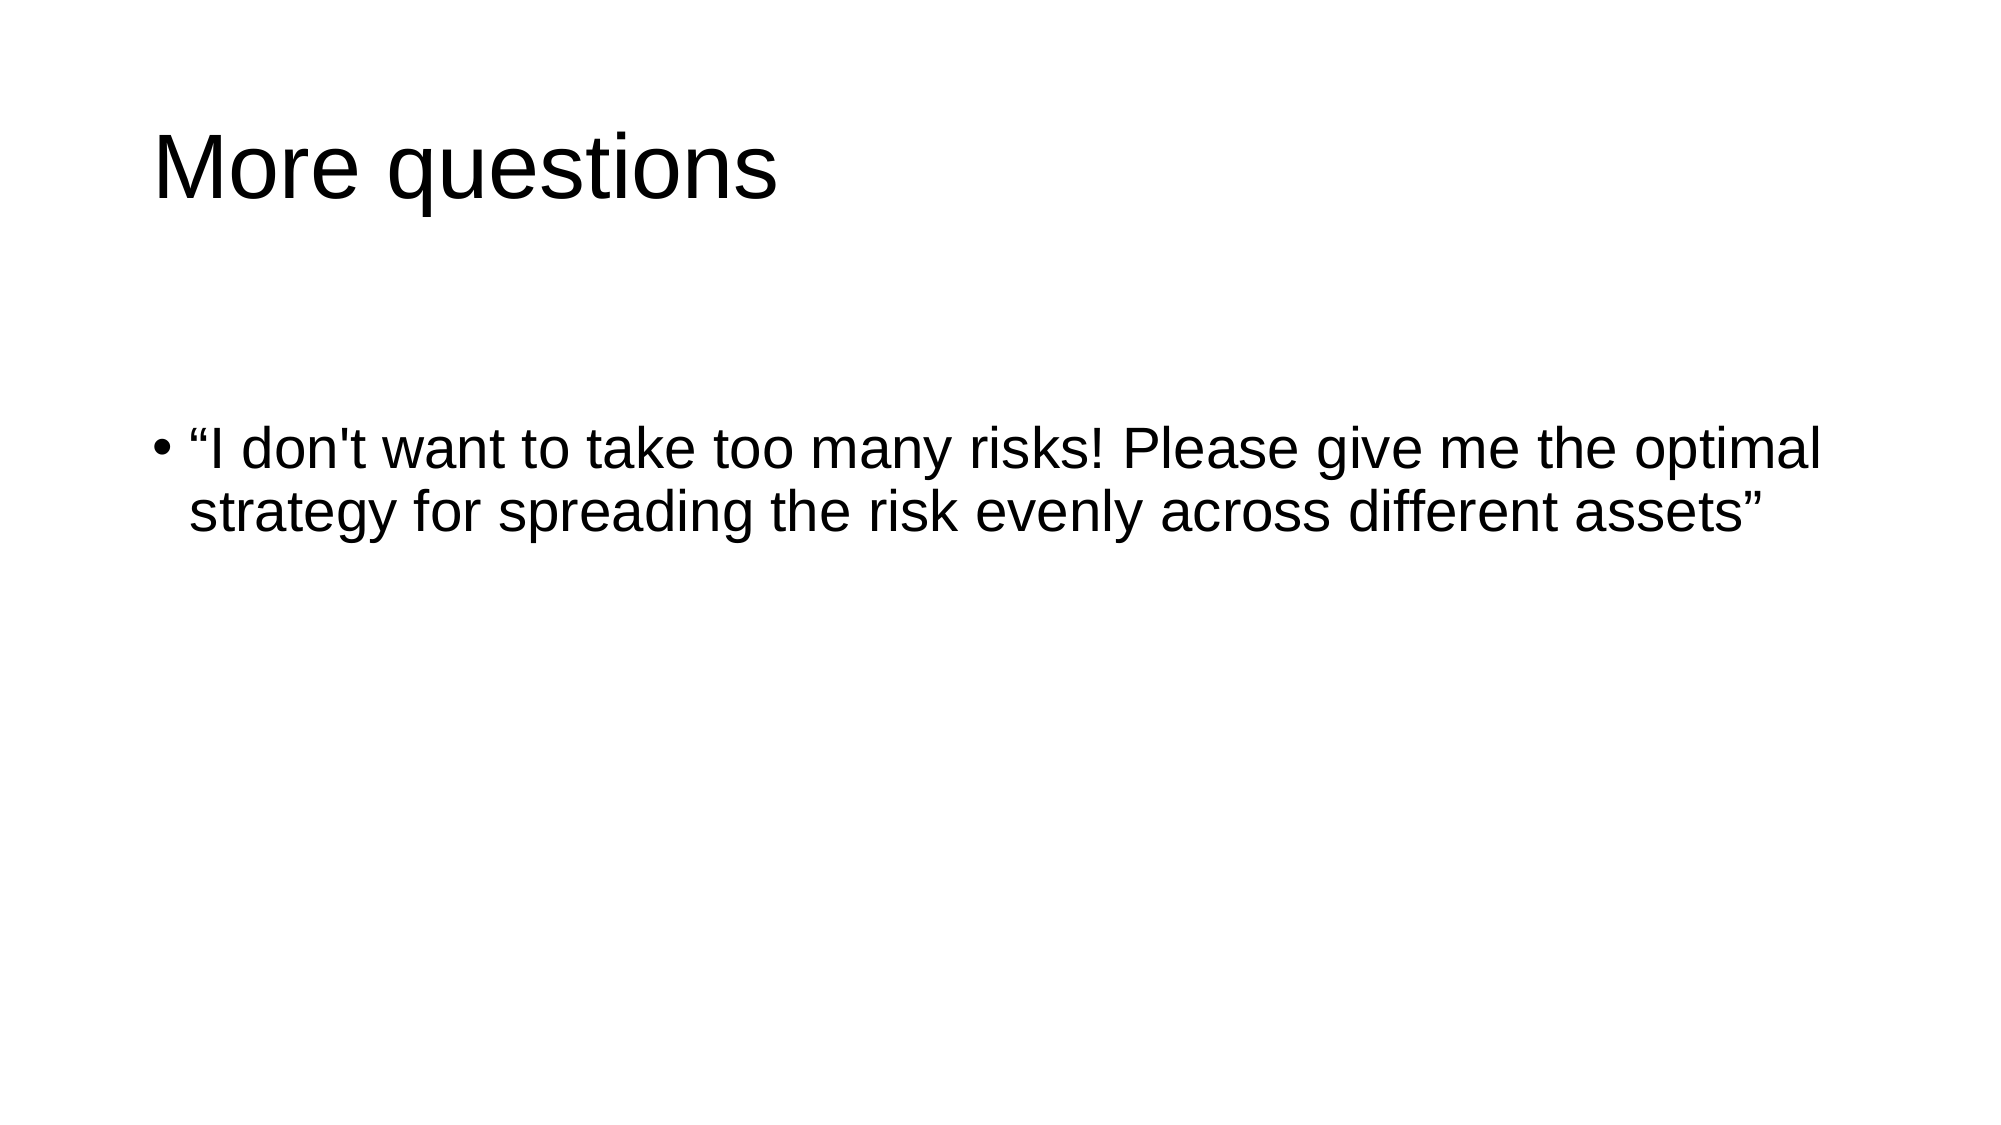

# More questions
“I don't want to take too many risks! Please give me the optimal strategy for spreading the risk evenly across different assets”